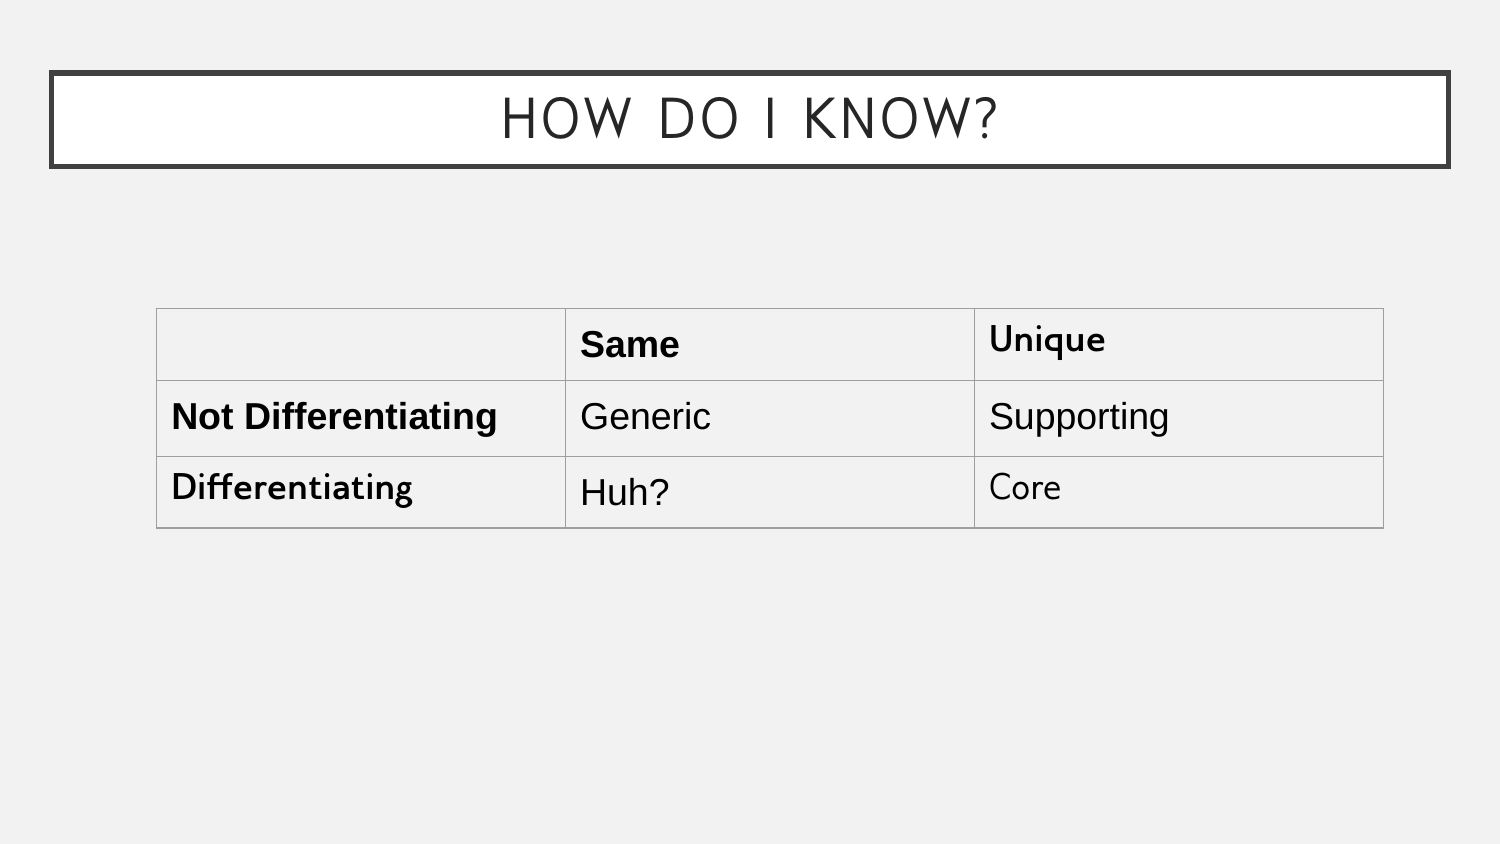

# How do I know?

|  | Same | Unique |
| --- | --- | --- |
| Not Differentiating | Generic | Supporting |
| Differentiating | Huh? | Core |